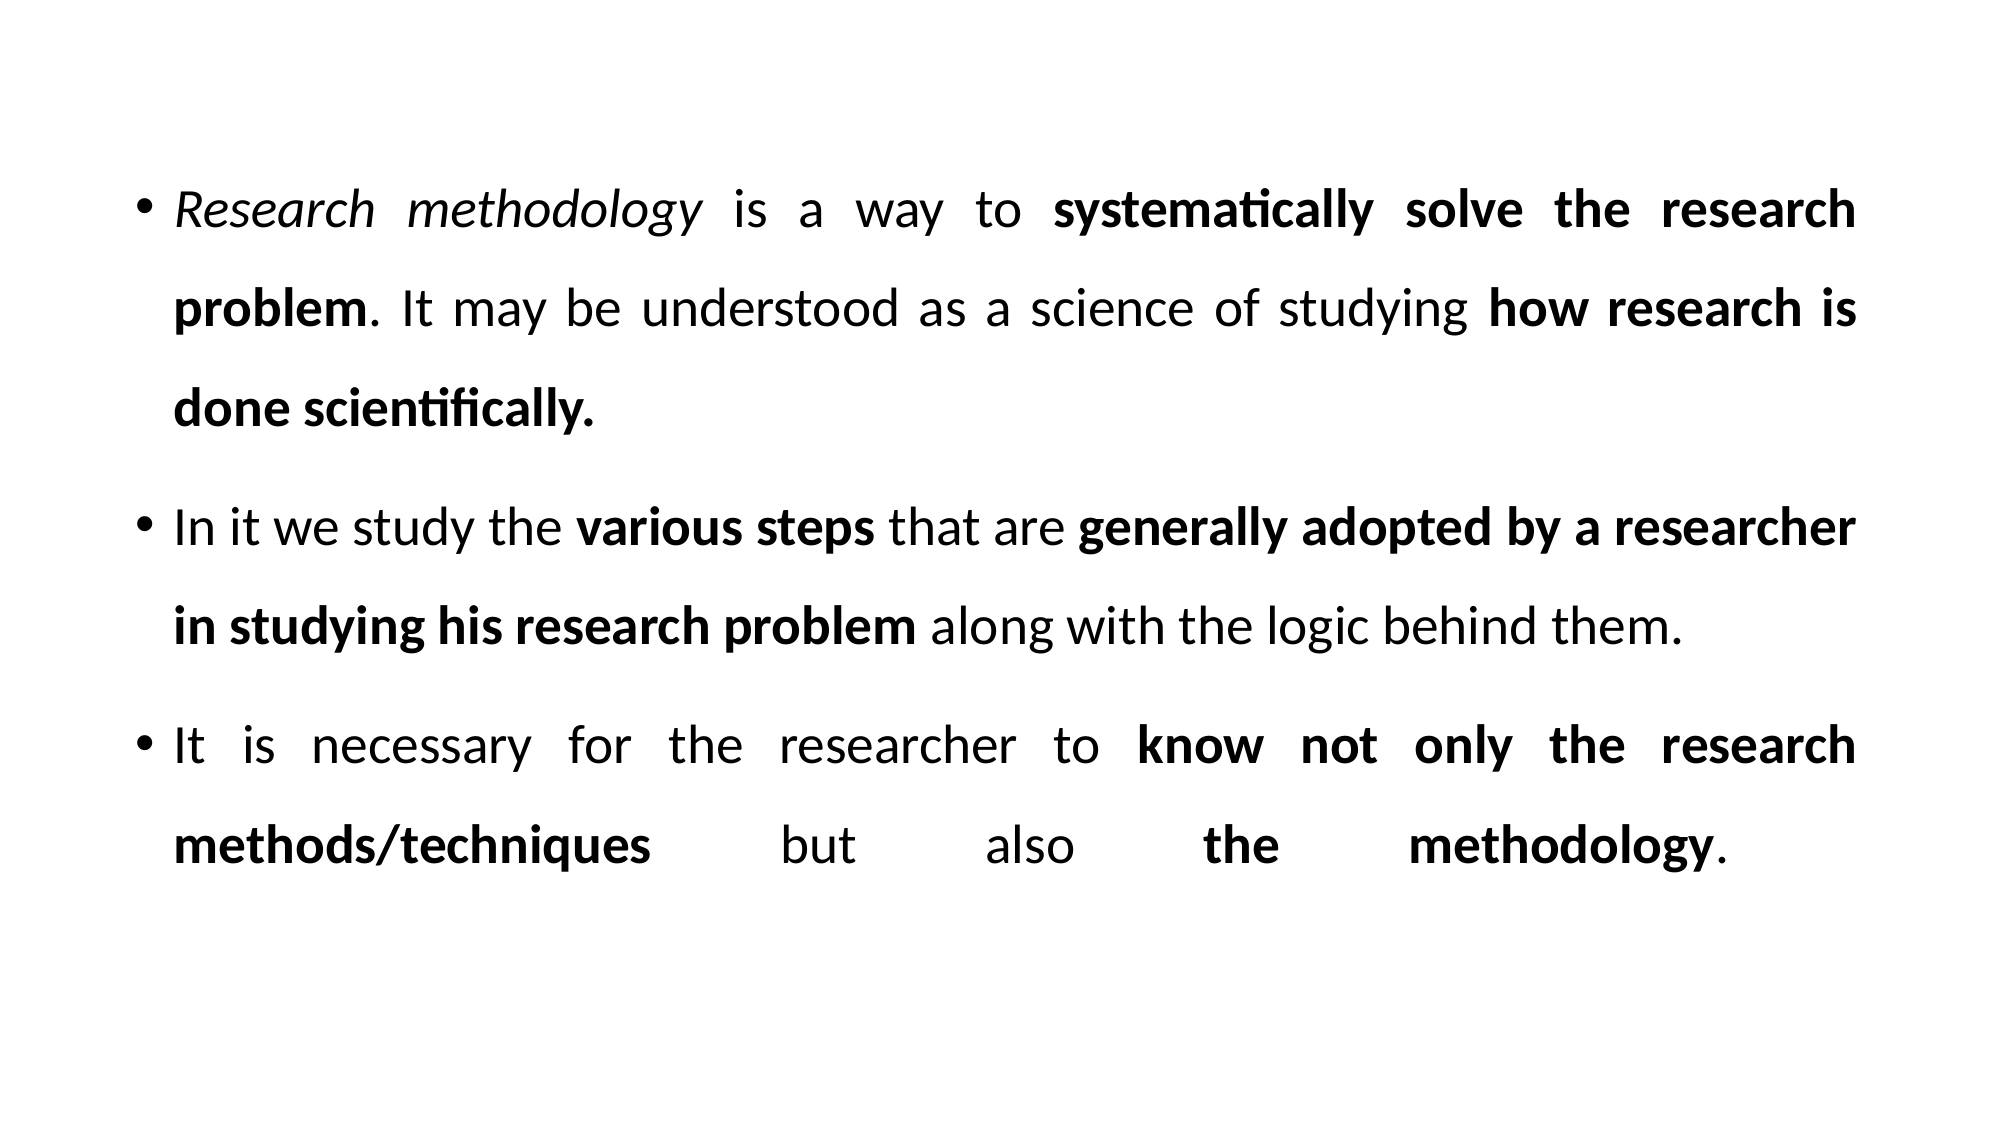

Research methodology is a way to systematically solve the research problem. It may be understood as a science of studying how research is done scientifically.
In it we study the various steps that are generally adopted by a researcher in studying his research problem along with the logic behind them.
It is necessary for the researcher to know not only the research methods/techniques but also the methodology.